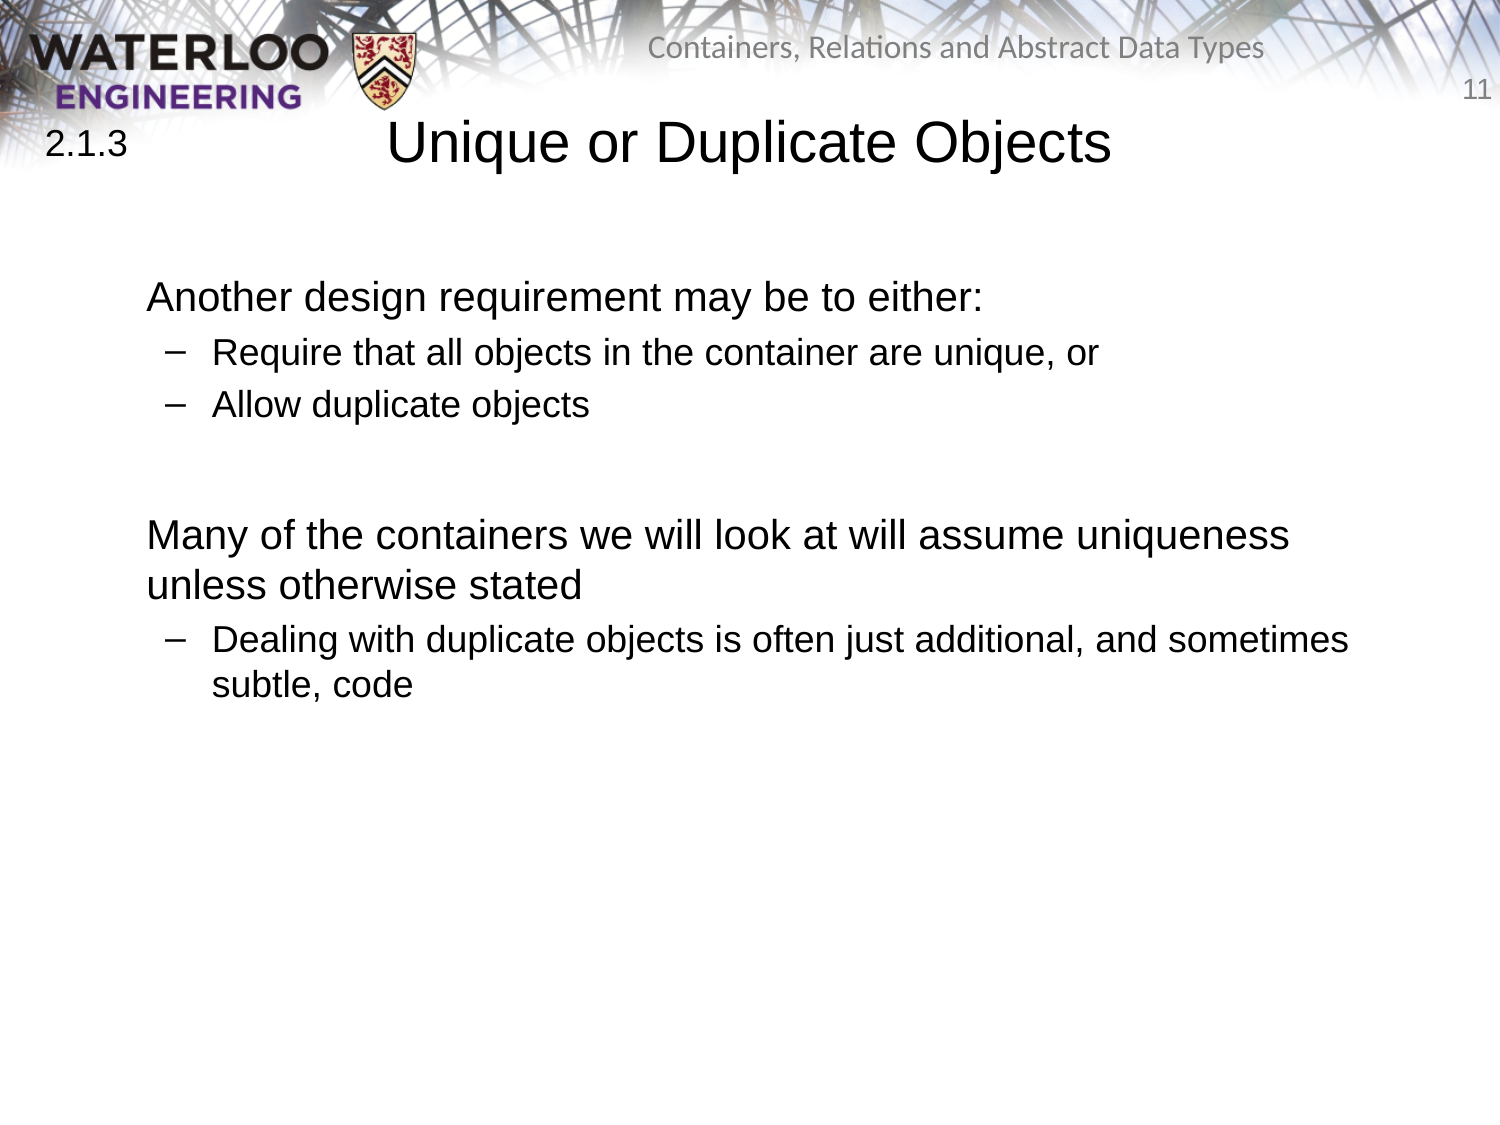

# Unique or Duplicate Objects
2.1.3
	Another design requirement may be to either:
Require that all objects in the container are unique, or
Allow duplicate objects

	Many of the containers we will look at will assume uniqueness unless otherwise stated
Dealing with duplicate objects is often just additional, and sometimes subtle, code